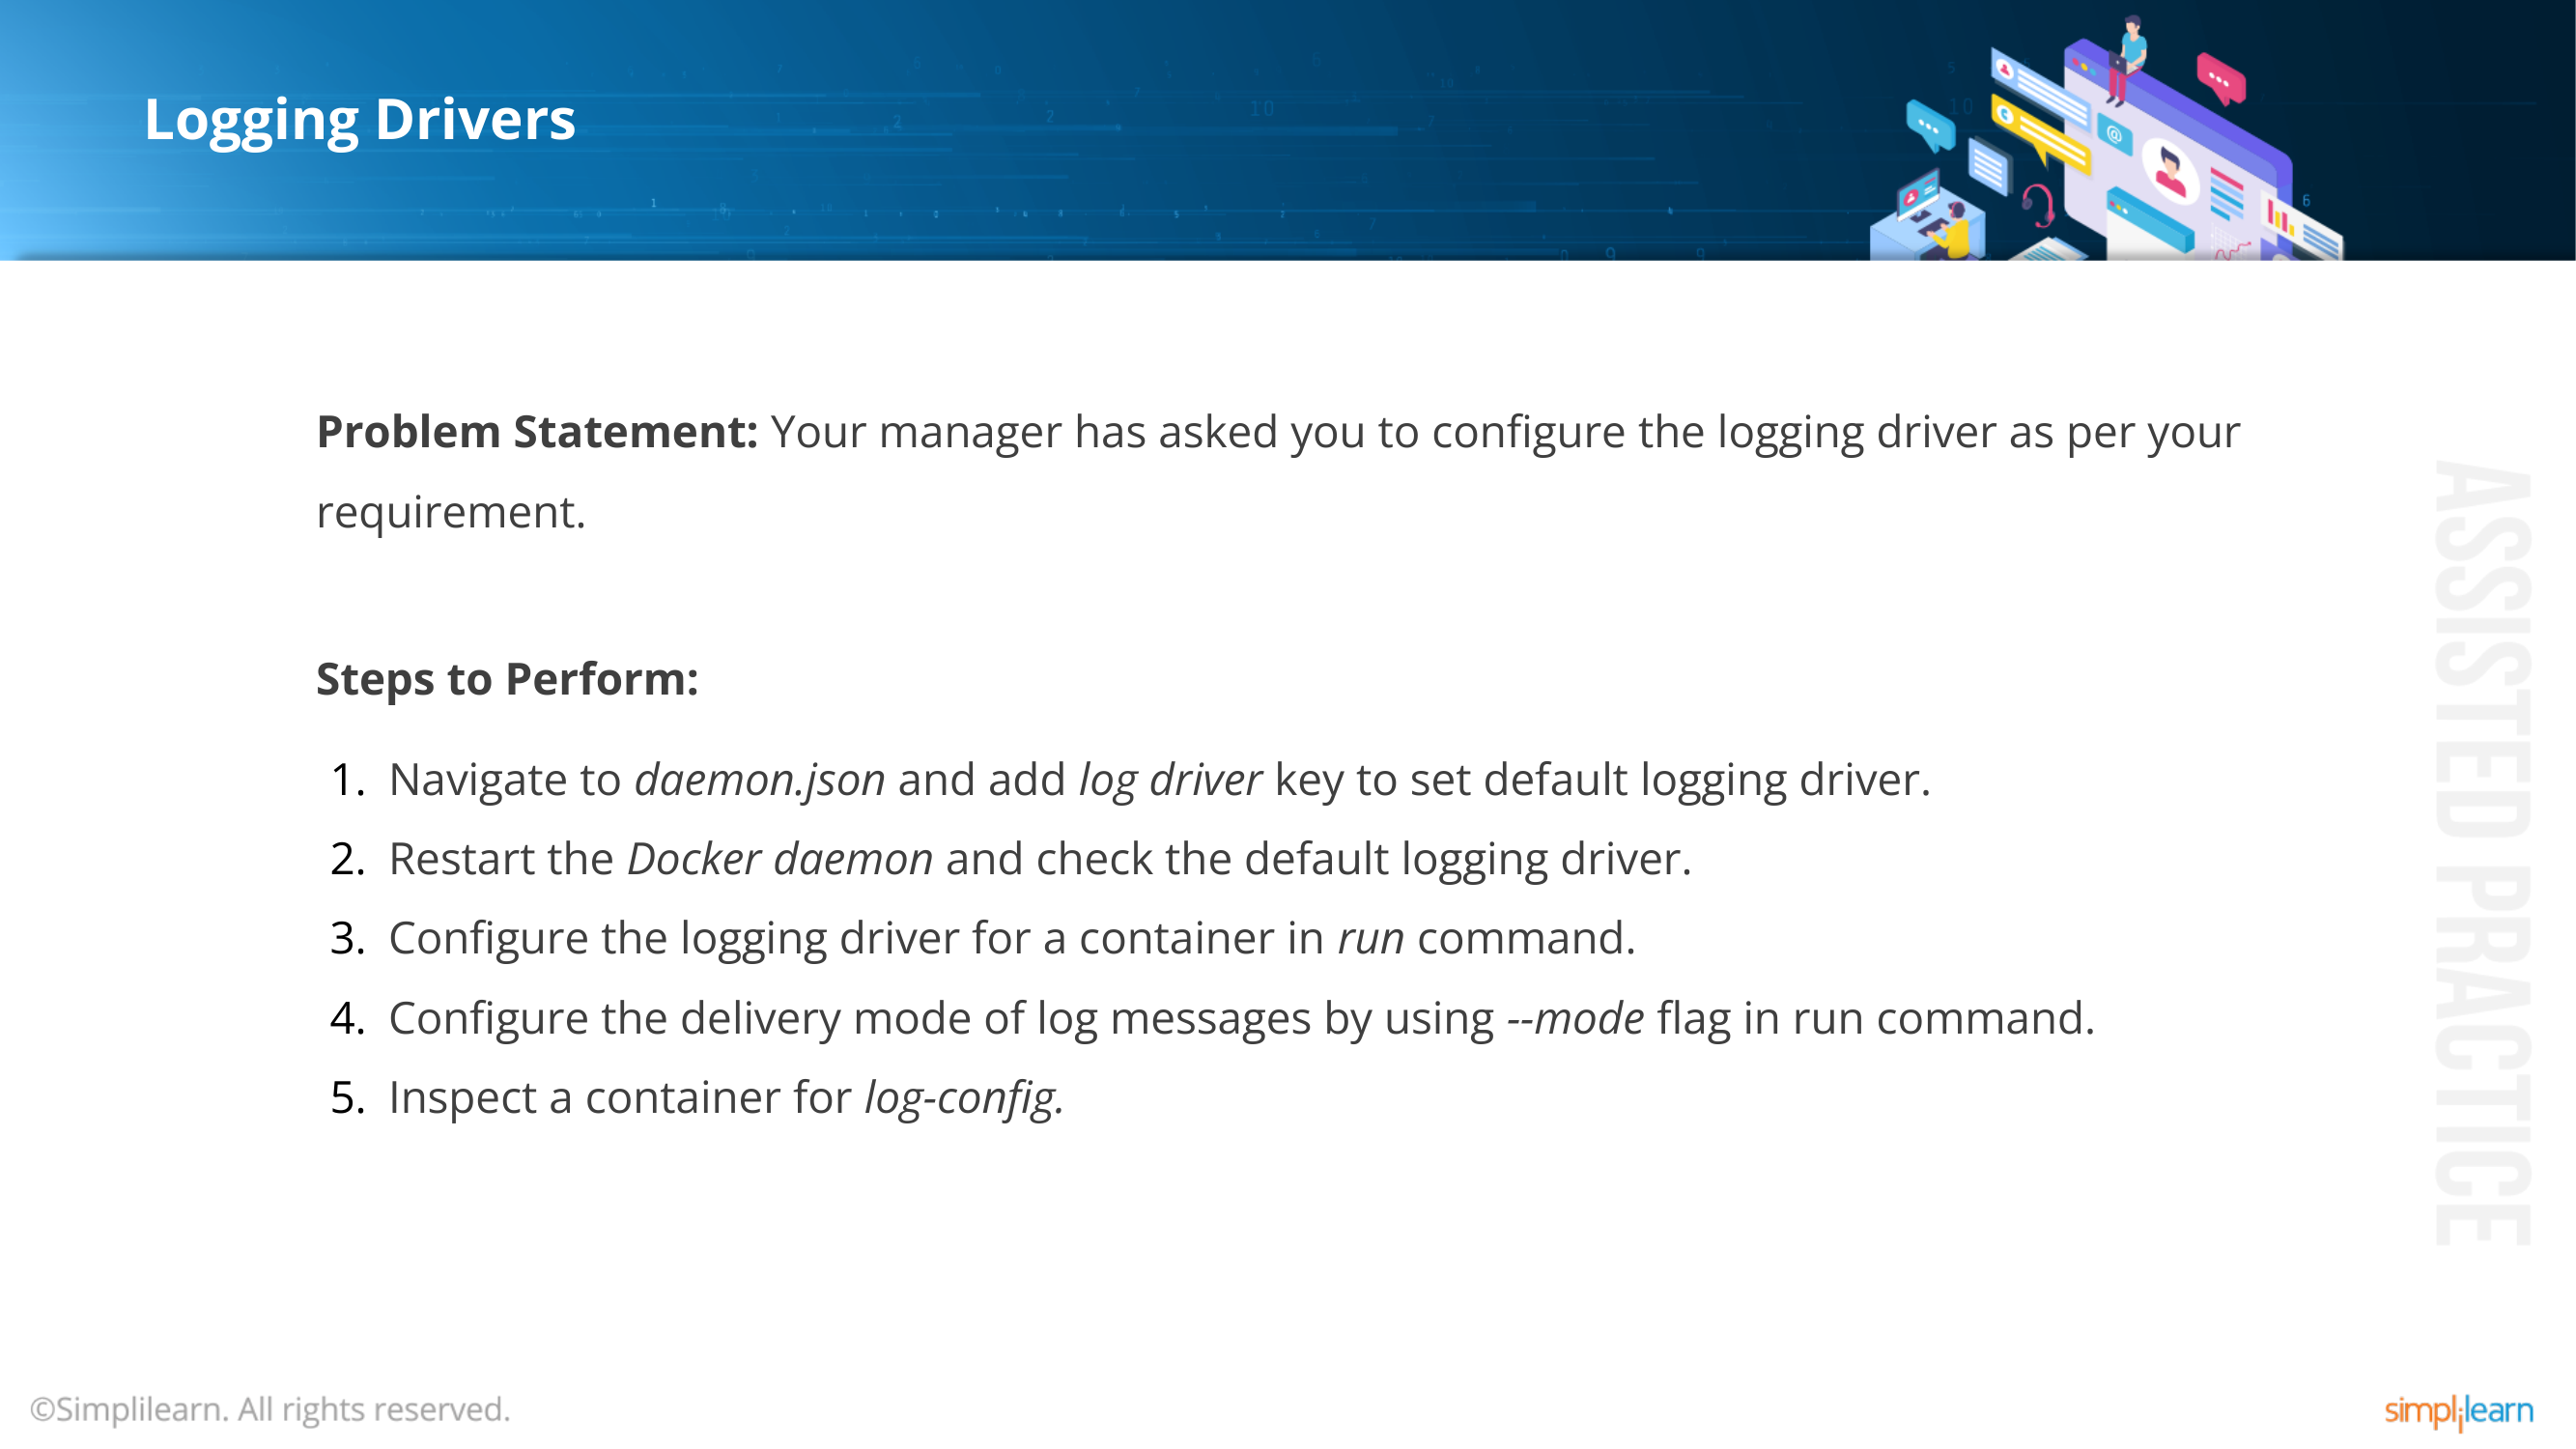

# Logging Drivers
Problem Statement: Your manager has asked you to configure the logging driver as per your requirement.

Steps to Perform:
Navigate to daemon.json and add log driver key to set default logging driver.
Restart the Docker daemon and check the default logging driver.
Configure the logging driver for a container in run command.
Configure the delivery mode of log messages by using --mode flag in run command.
Inspect a container for log-config.